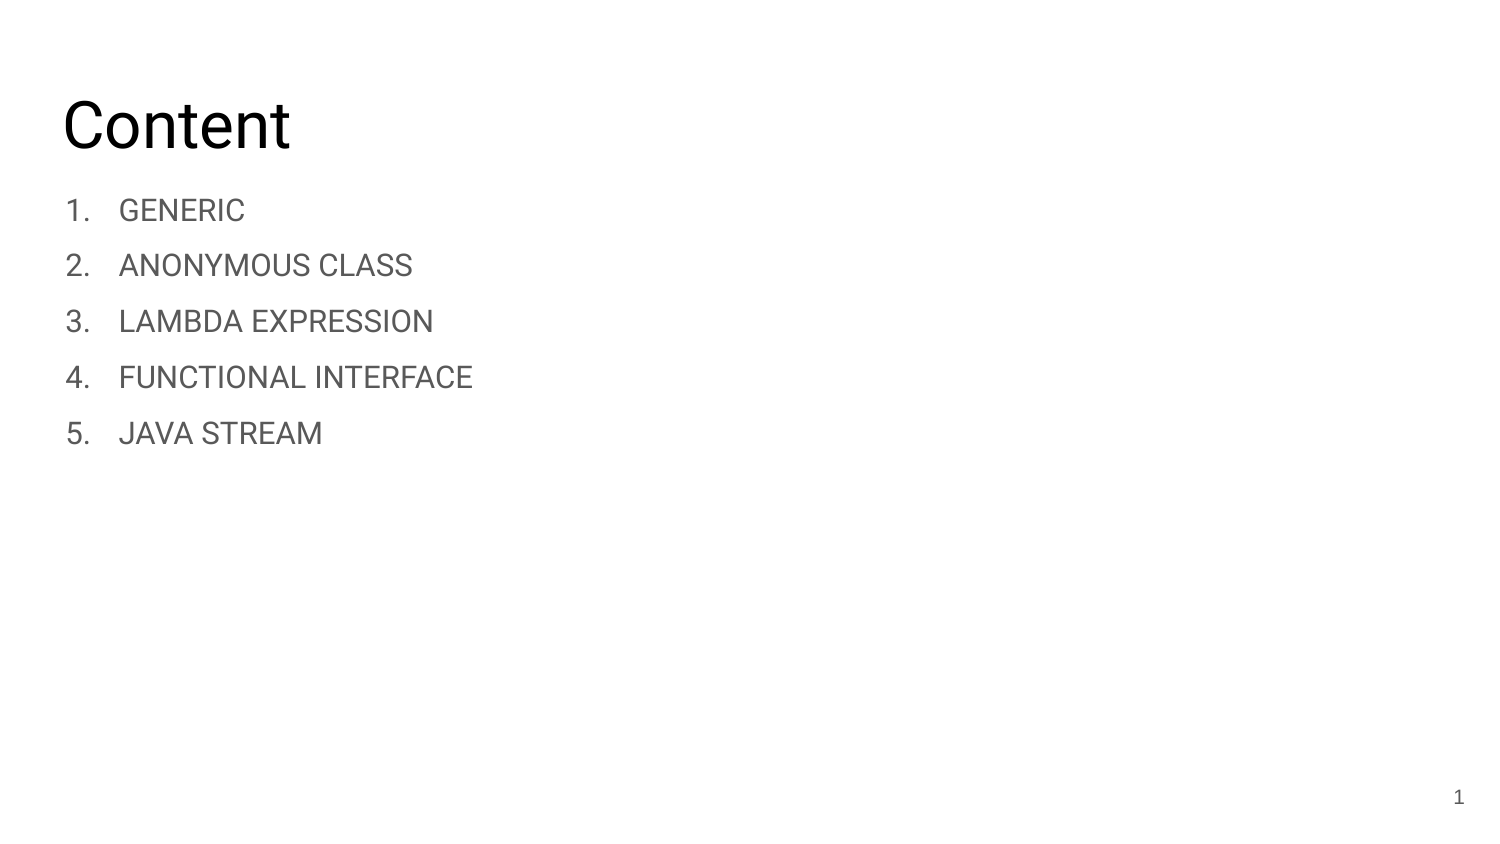

# Content
GENERIC
ANONYMOUS CLASS
LAMBDA EXPRESSION
FUNCTIONAL INTERFACE
JAVA STREAM
1